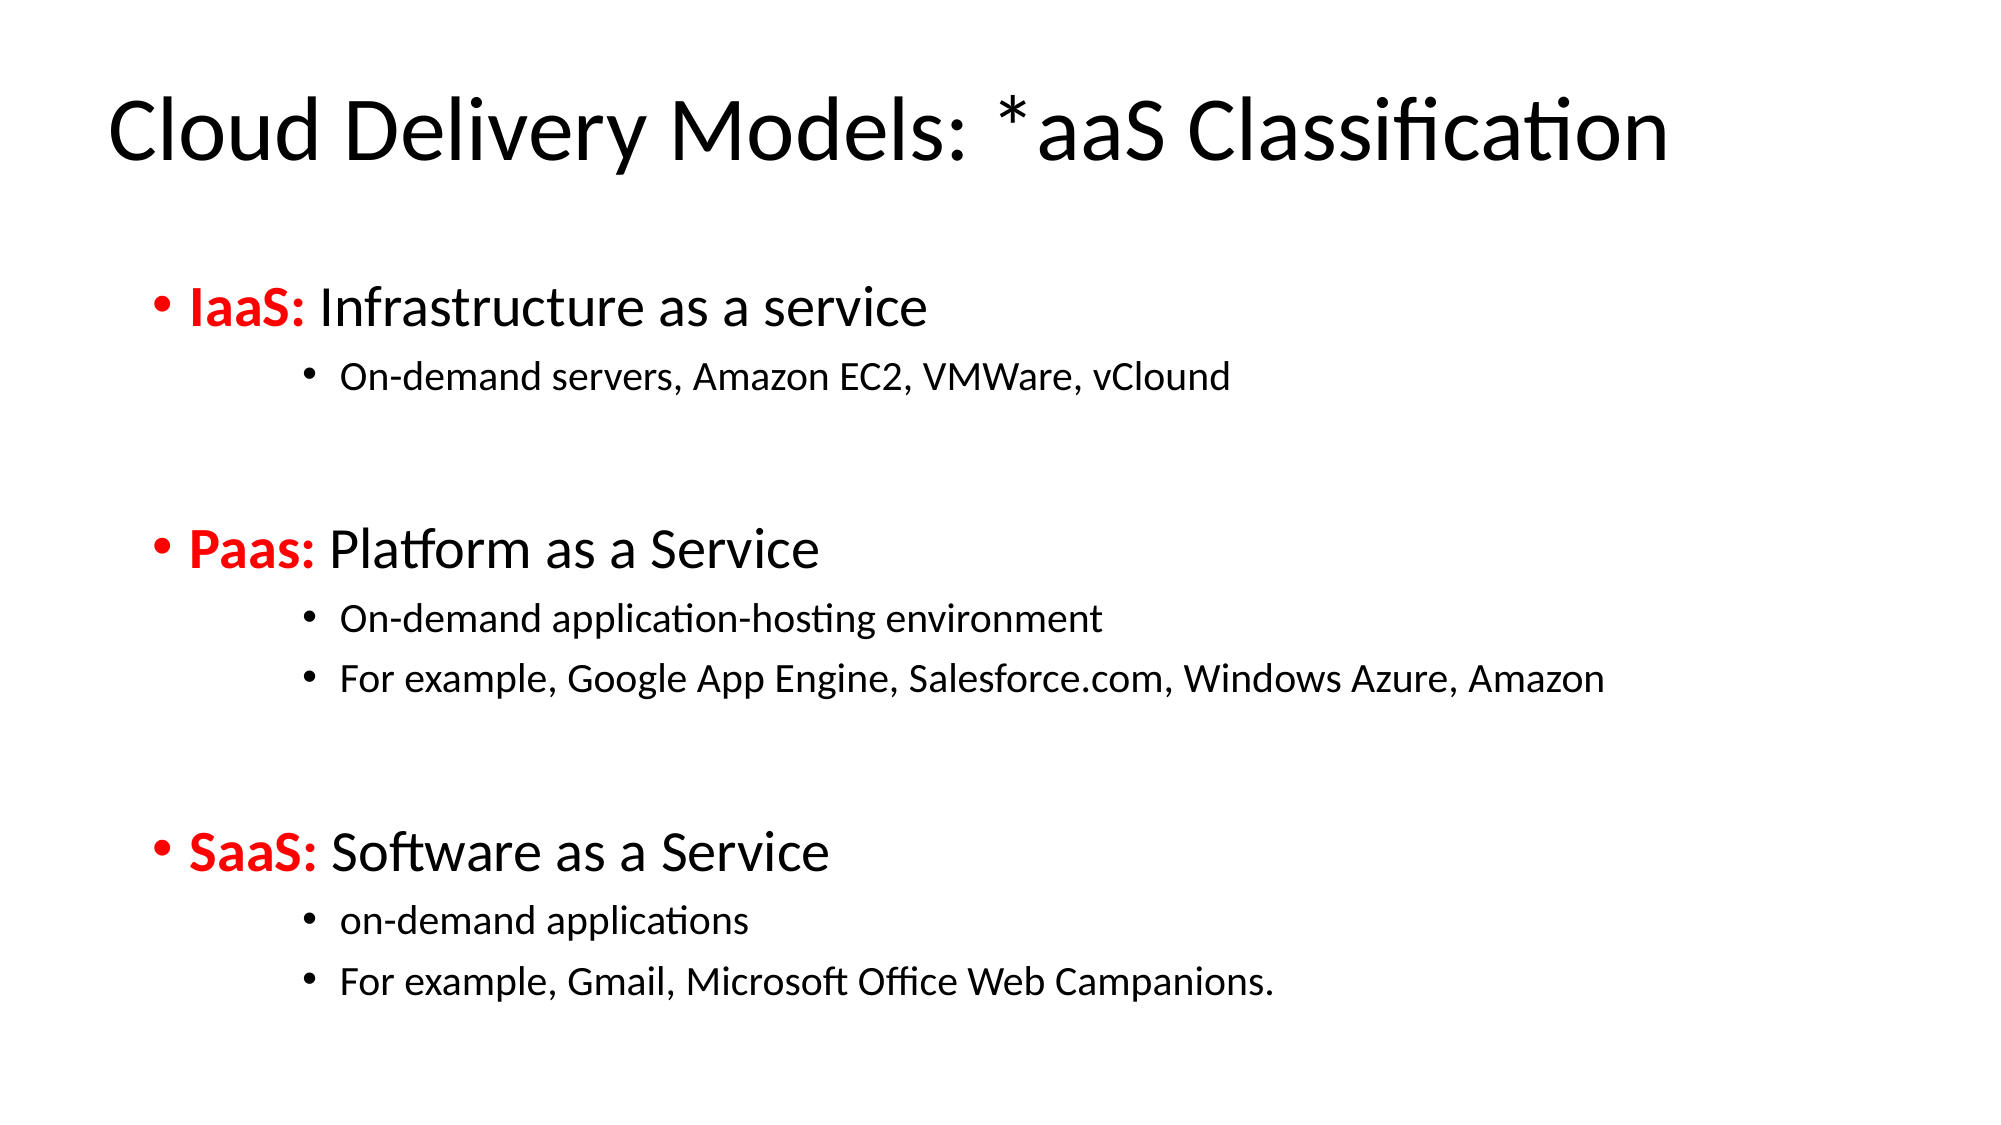

# Cloud Delivery Models: *aaS Classification
IaaS: Infrastructure as a service
On-demand servers, Amazon EC2, VMWare, vClound

Paas: Platform as a Service
On-demand application-hosting environment
For example, Google App Engine, Salesforce.com, Windows Azure, Amazon

SaaS: Software as a Service
on-demand applications
For example, Gmail, Microsoft Office Web Campanions.

124